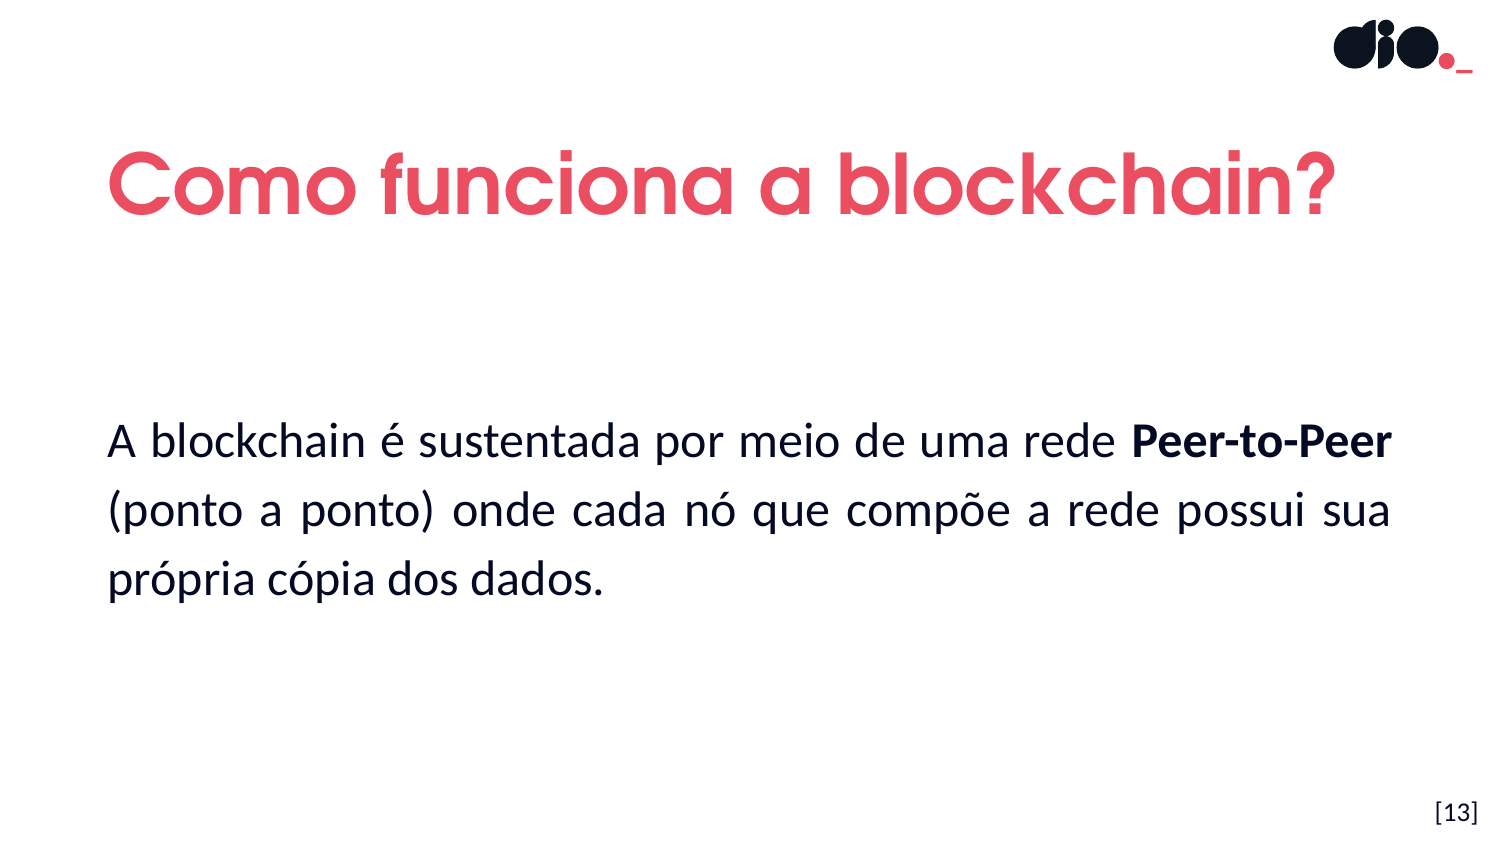

Como funciona a blockchain?
A blockchain é sustentada por meio de uma rede Peer-to-Peer (ponto a ponto) onde cada nó que compõe a rede possui sua própria cópia dos dados.
[13]